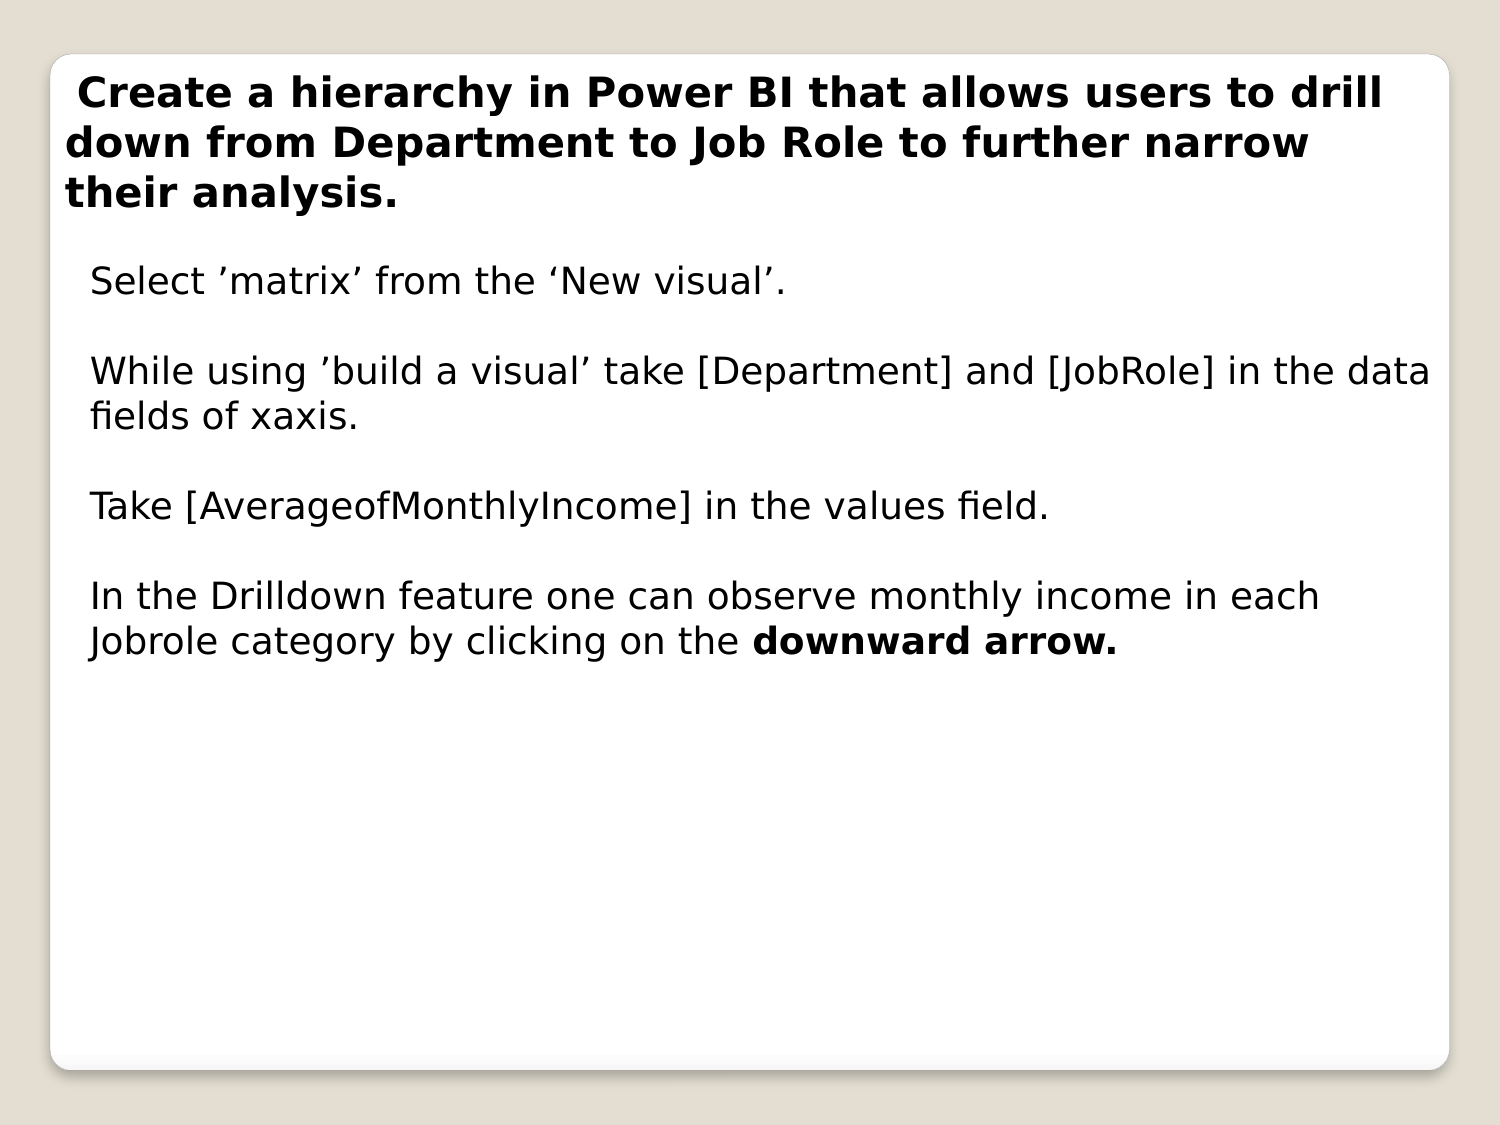

Create a hierarchy in Power BI that allows users to drill down from Department to Job Role to further narrow their analysis.
Select ’matrix’ from the ‘New visual’.

While using ’build a visual’ take [Department] and [JobRole] in the data fields of xaxis.

Take [AverageofMonthlyIncome] in the values field.

In the Drilldown feature one can observe monthly income in each Jobrole category by clicking on the downward arrow.